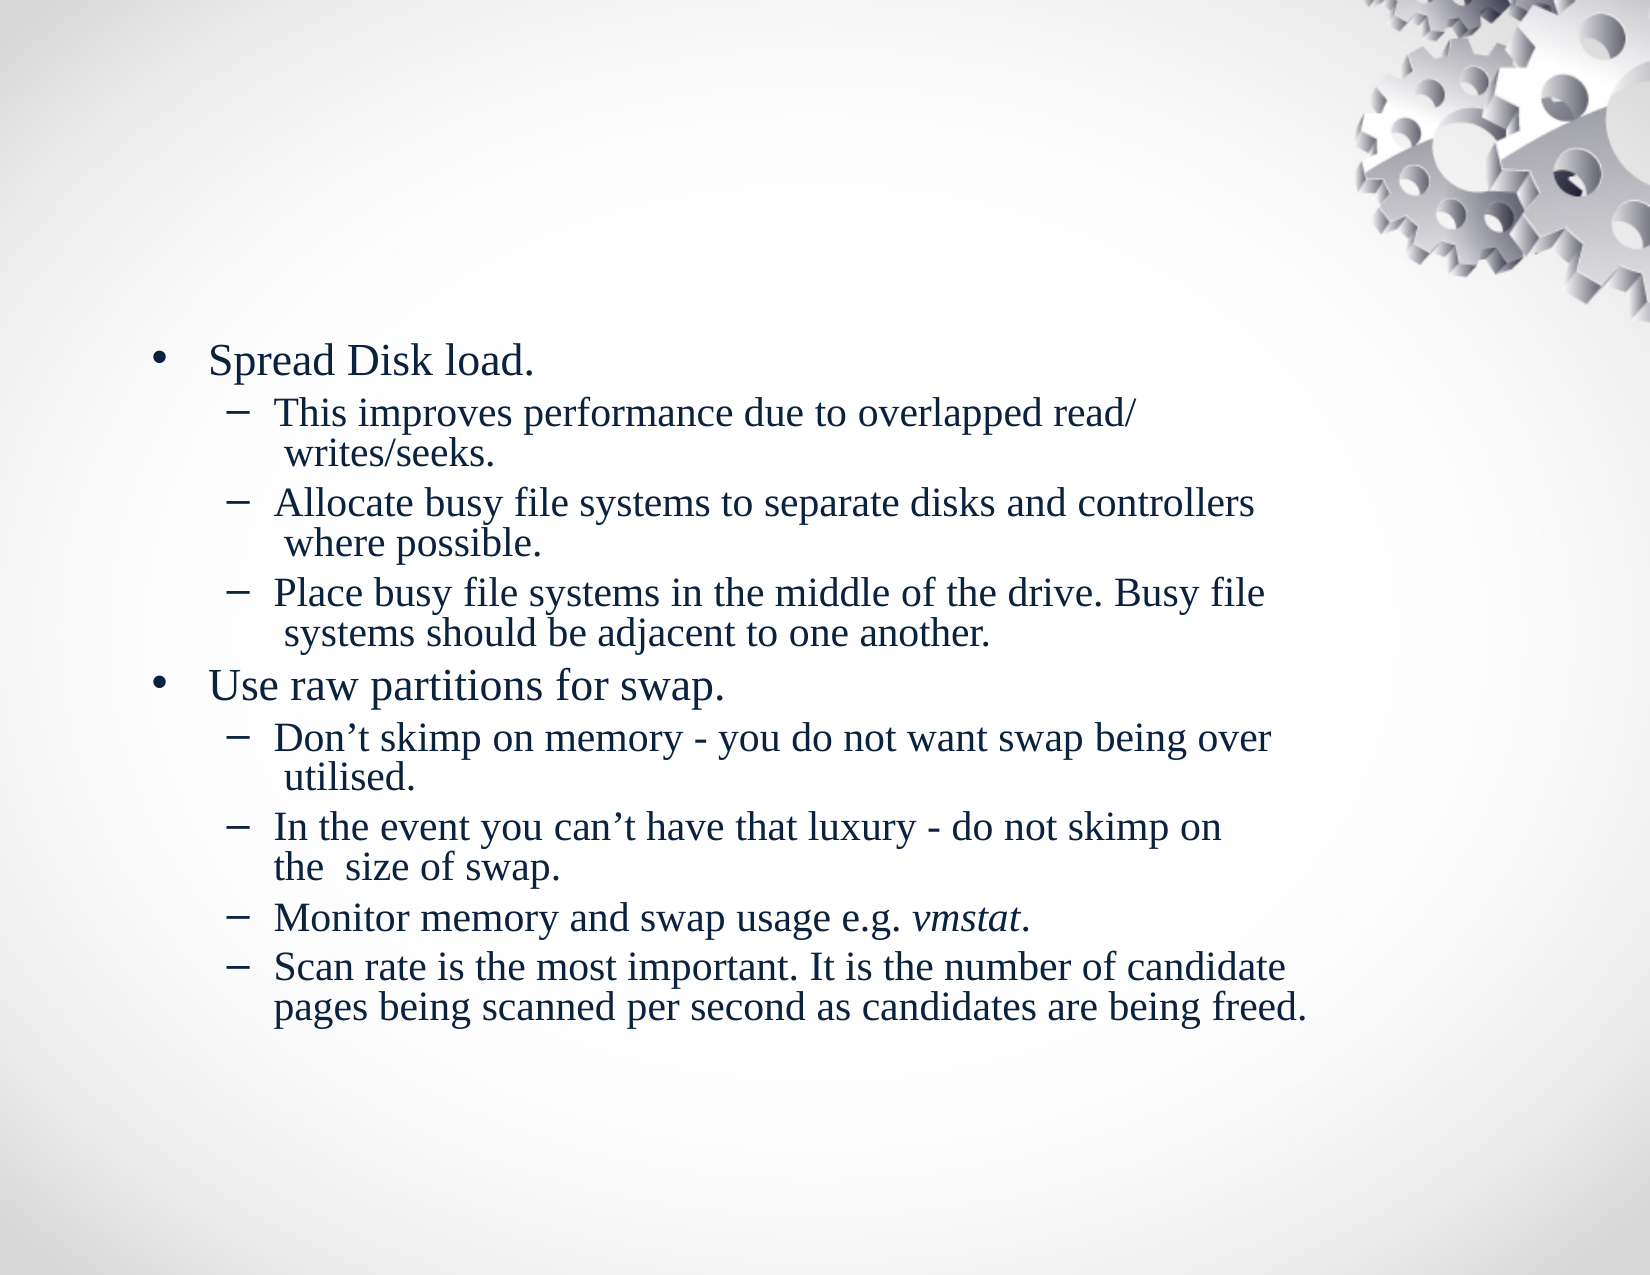

Spread Disk load.
This improves performance due to overlapped read/  writes/seeks.
Allocate busy file systems to separate disks and controllers  where possible.
Place busy file systems in the middle of the drive. Busy file  systems should be adjacent to one another.
Use raw partitions for swap.
Don’t skimp on memory - you do not want swap being over  utilised.
In the event you can’t have that luxury - do not skimp on the  size of swap.
Monitor memory and swap usage e.g. vmstat.
Scan rate is the most important. It is the number of candidate  pages being scanned per second as candidates are being freed.